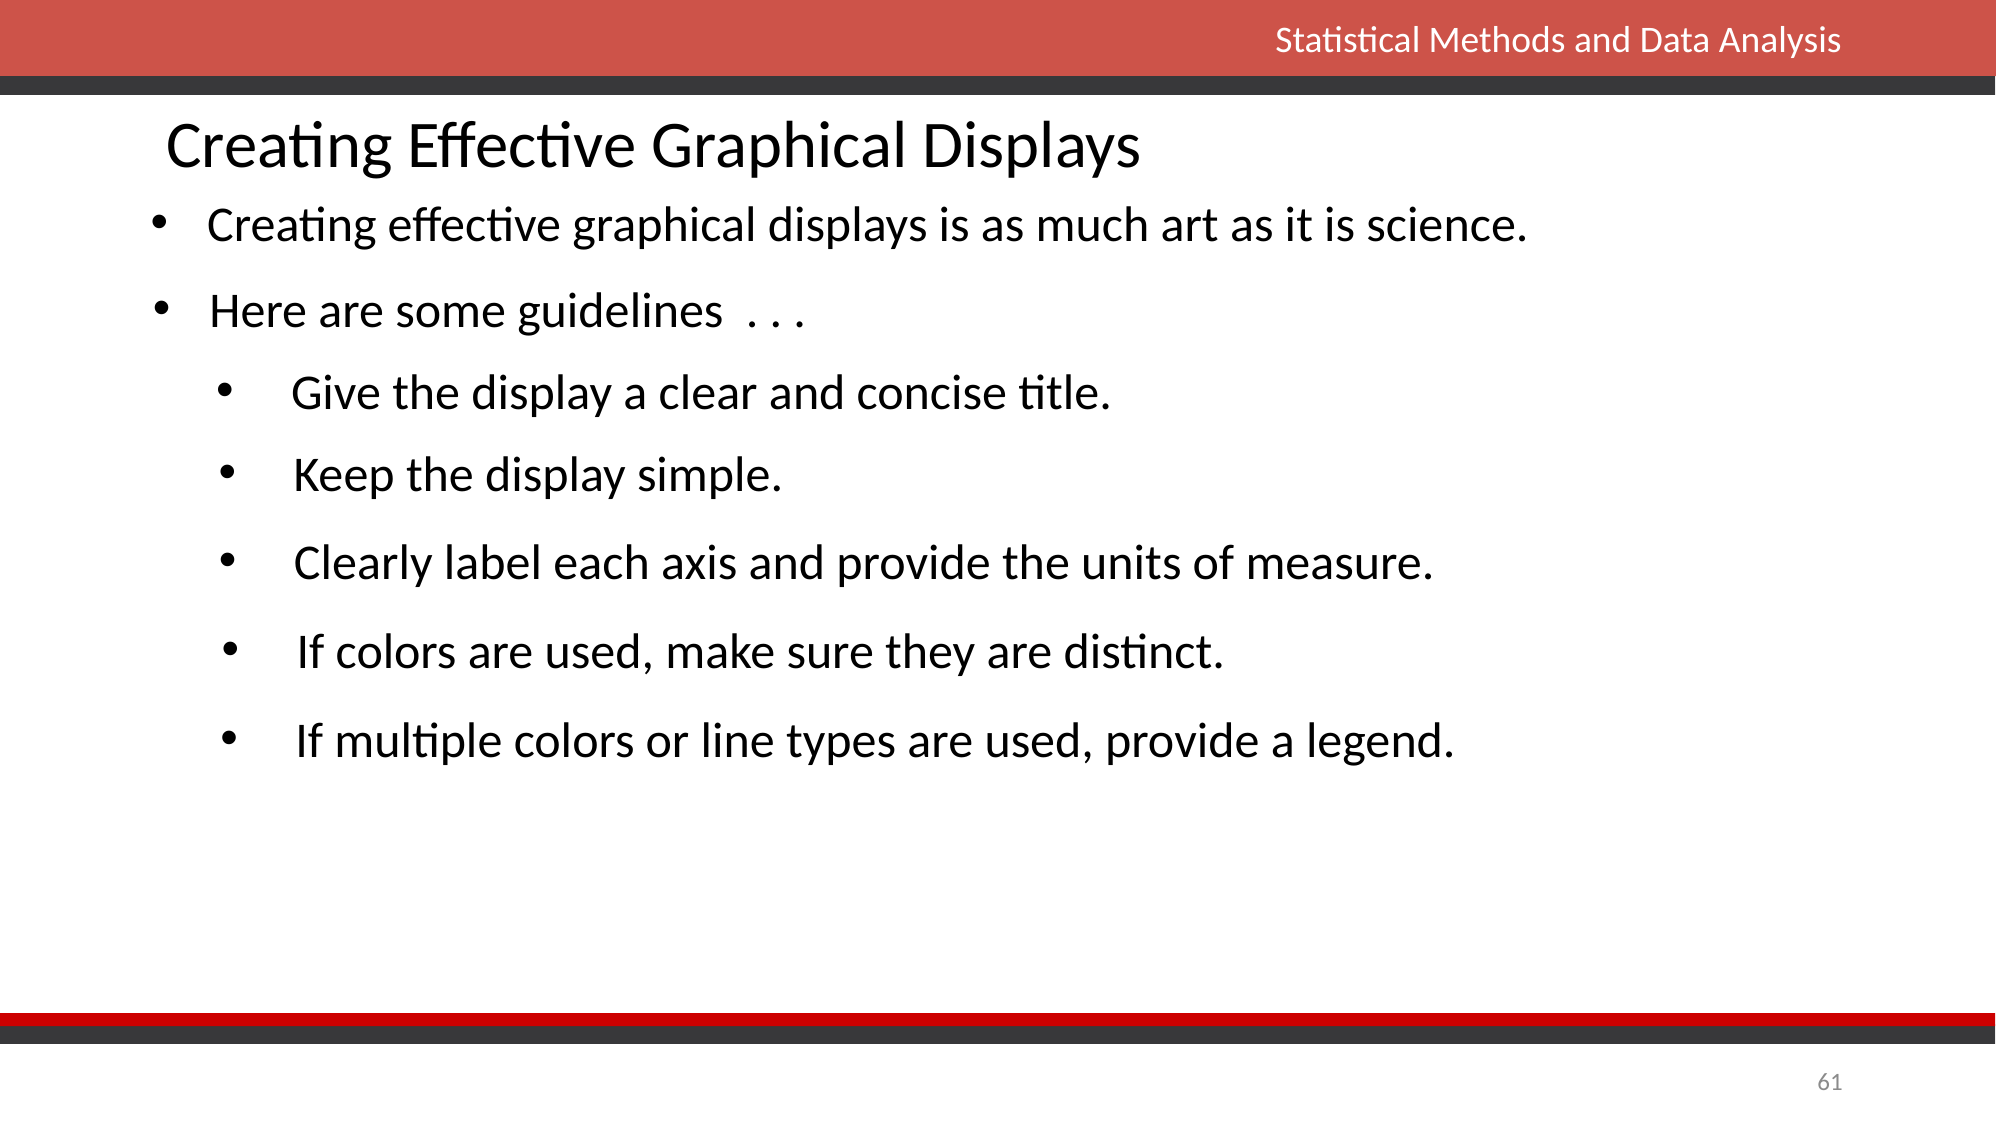

Creating Effective Graphical Displays
Creating effective graphical displays is as much art as it is science.
Here are some guidelines  . . .
Give the display a clear and concise title.
Keep the display simple.
Clearly label each axis and provide the units of measure.
If colors are used, make sure they are distinct.
If multiple colors or line types are used, provide a legend.
61